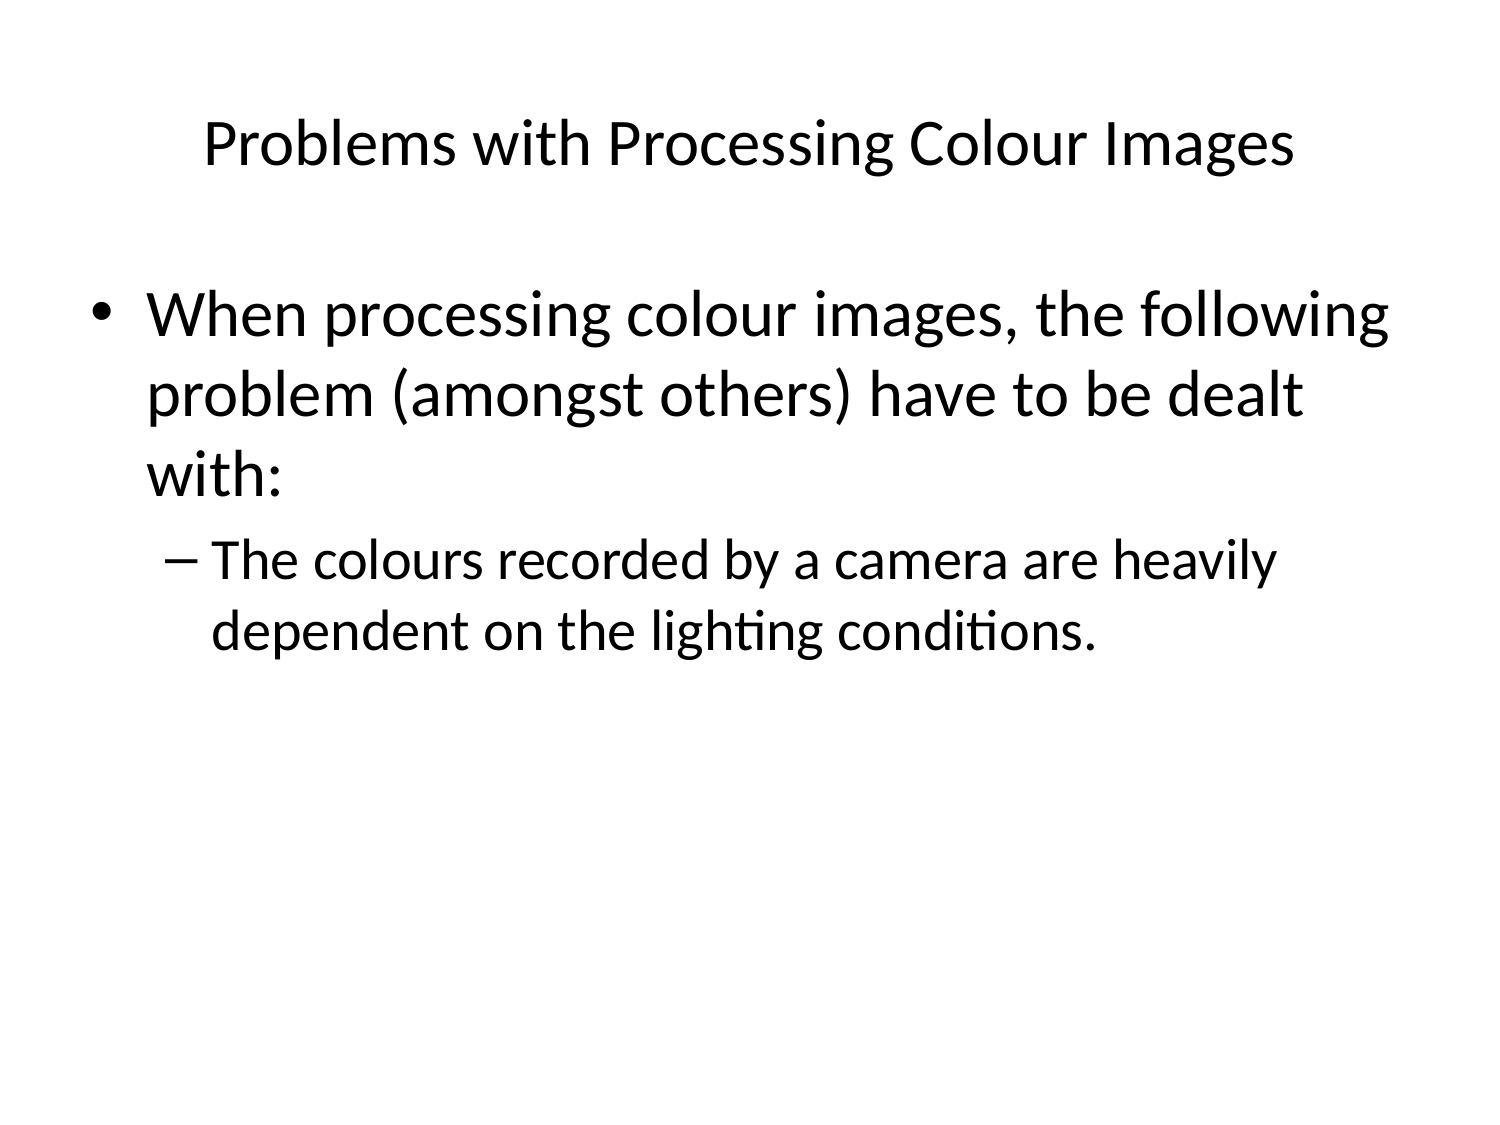

# Problems with Processing Colour Images
When processing colour images, the following problem (amongst others) have to be dealt with:
The colours recorded by a camera are heavily dependent on the lighting conditions.